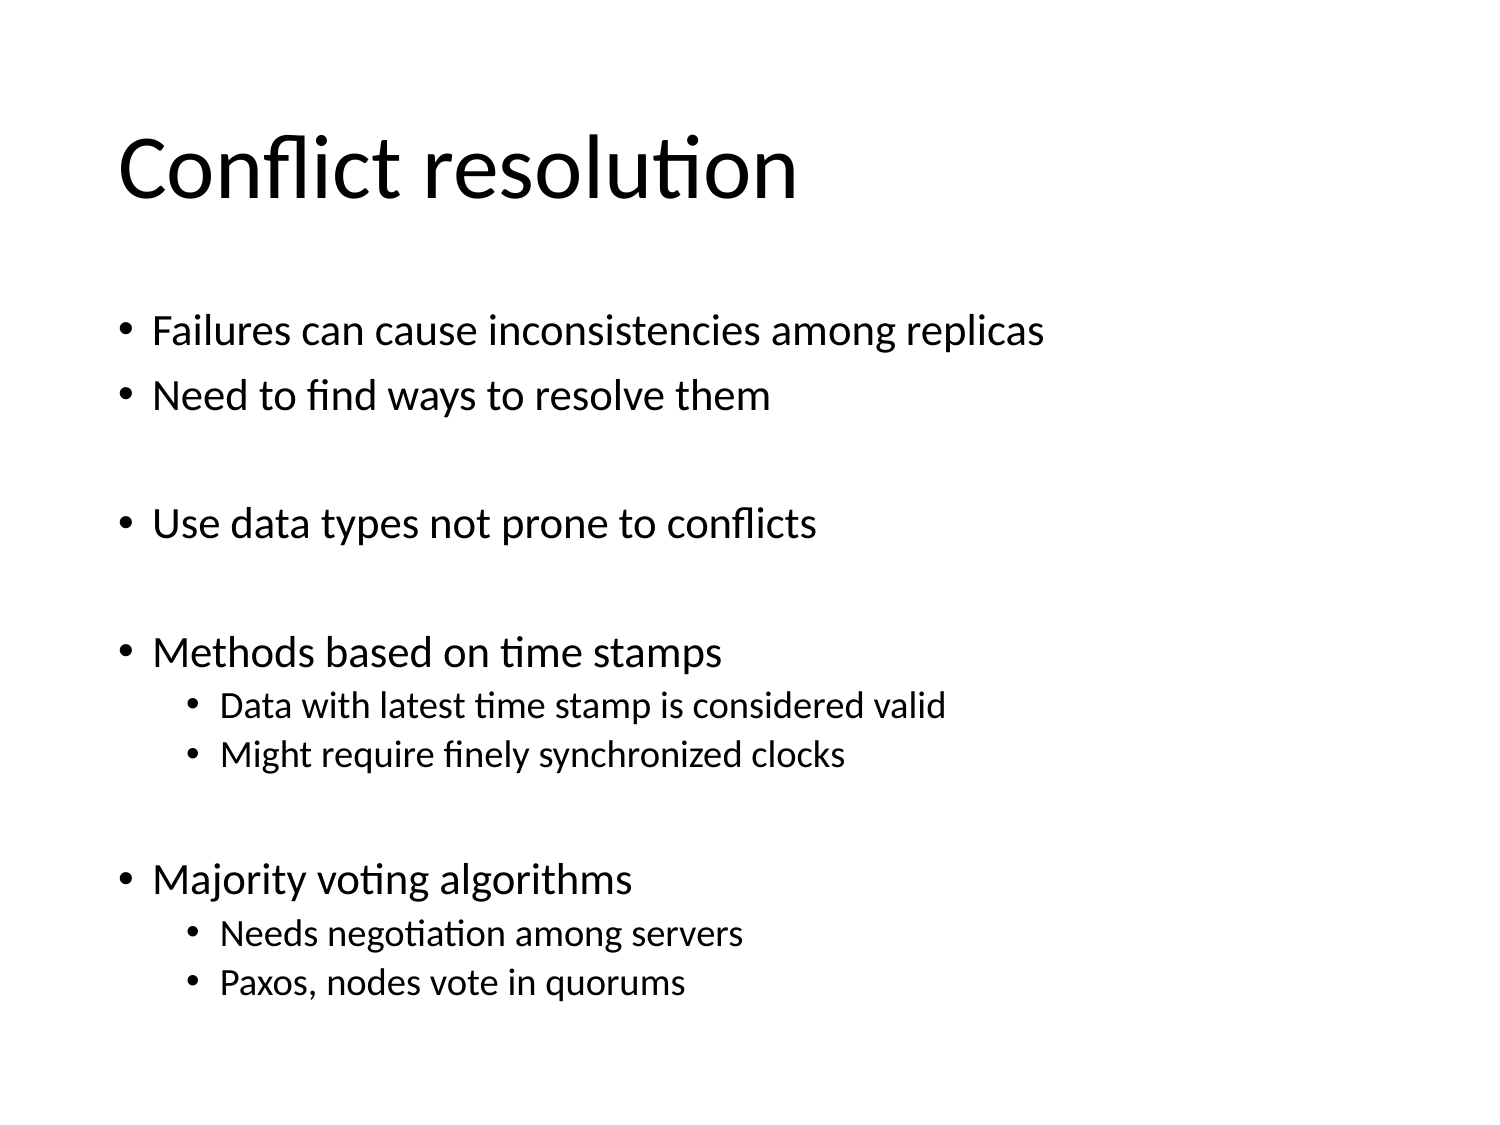

# Conflict resolution
Failures can cause inconsistencies among replicas
Need to find ways to resolve them

Use data types not prone to conflicts

Methods based on time stamps
Data with latest time stamp is considered valid
Might require finely synchronized clocks

Majority voting algorithms
Needs negotiation among servers
Paxos, nodes vote in quorums